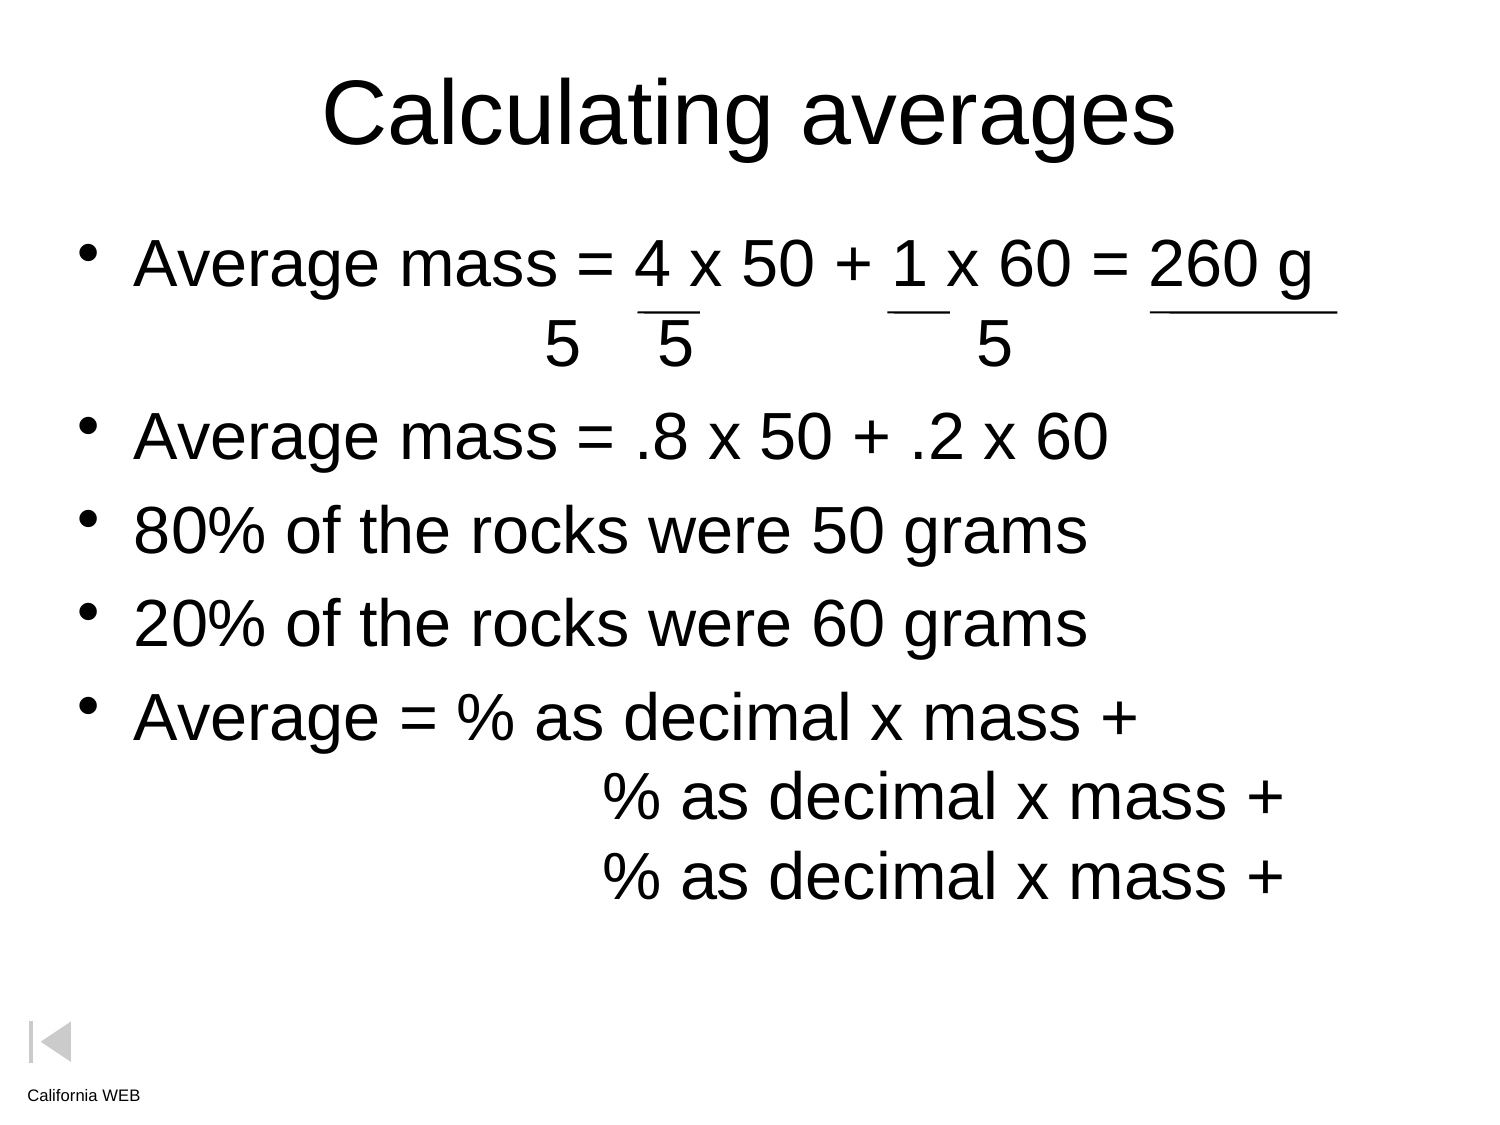

# Calculating averages
Average mass = 4 x 50 + 1 x 60 = 260 g			      5	    5	     	     5
Average mass = .8 x 50 + .2 x 60
80% of the rocks were 50 grams
20% of the rocks were 60 grams
Average = % as decimal x mass + 					 % as decimal x mass + 				 % as decimal x mass +

California WEB